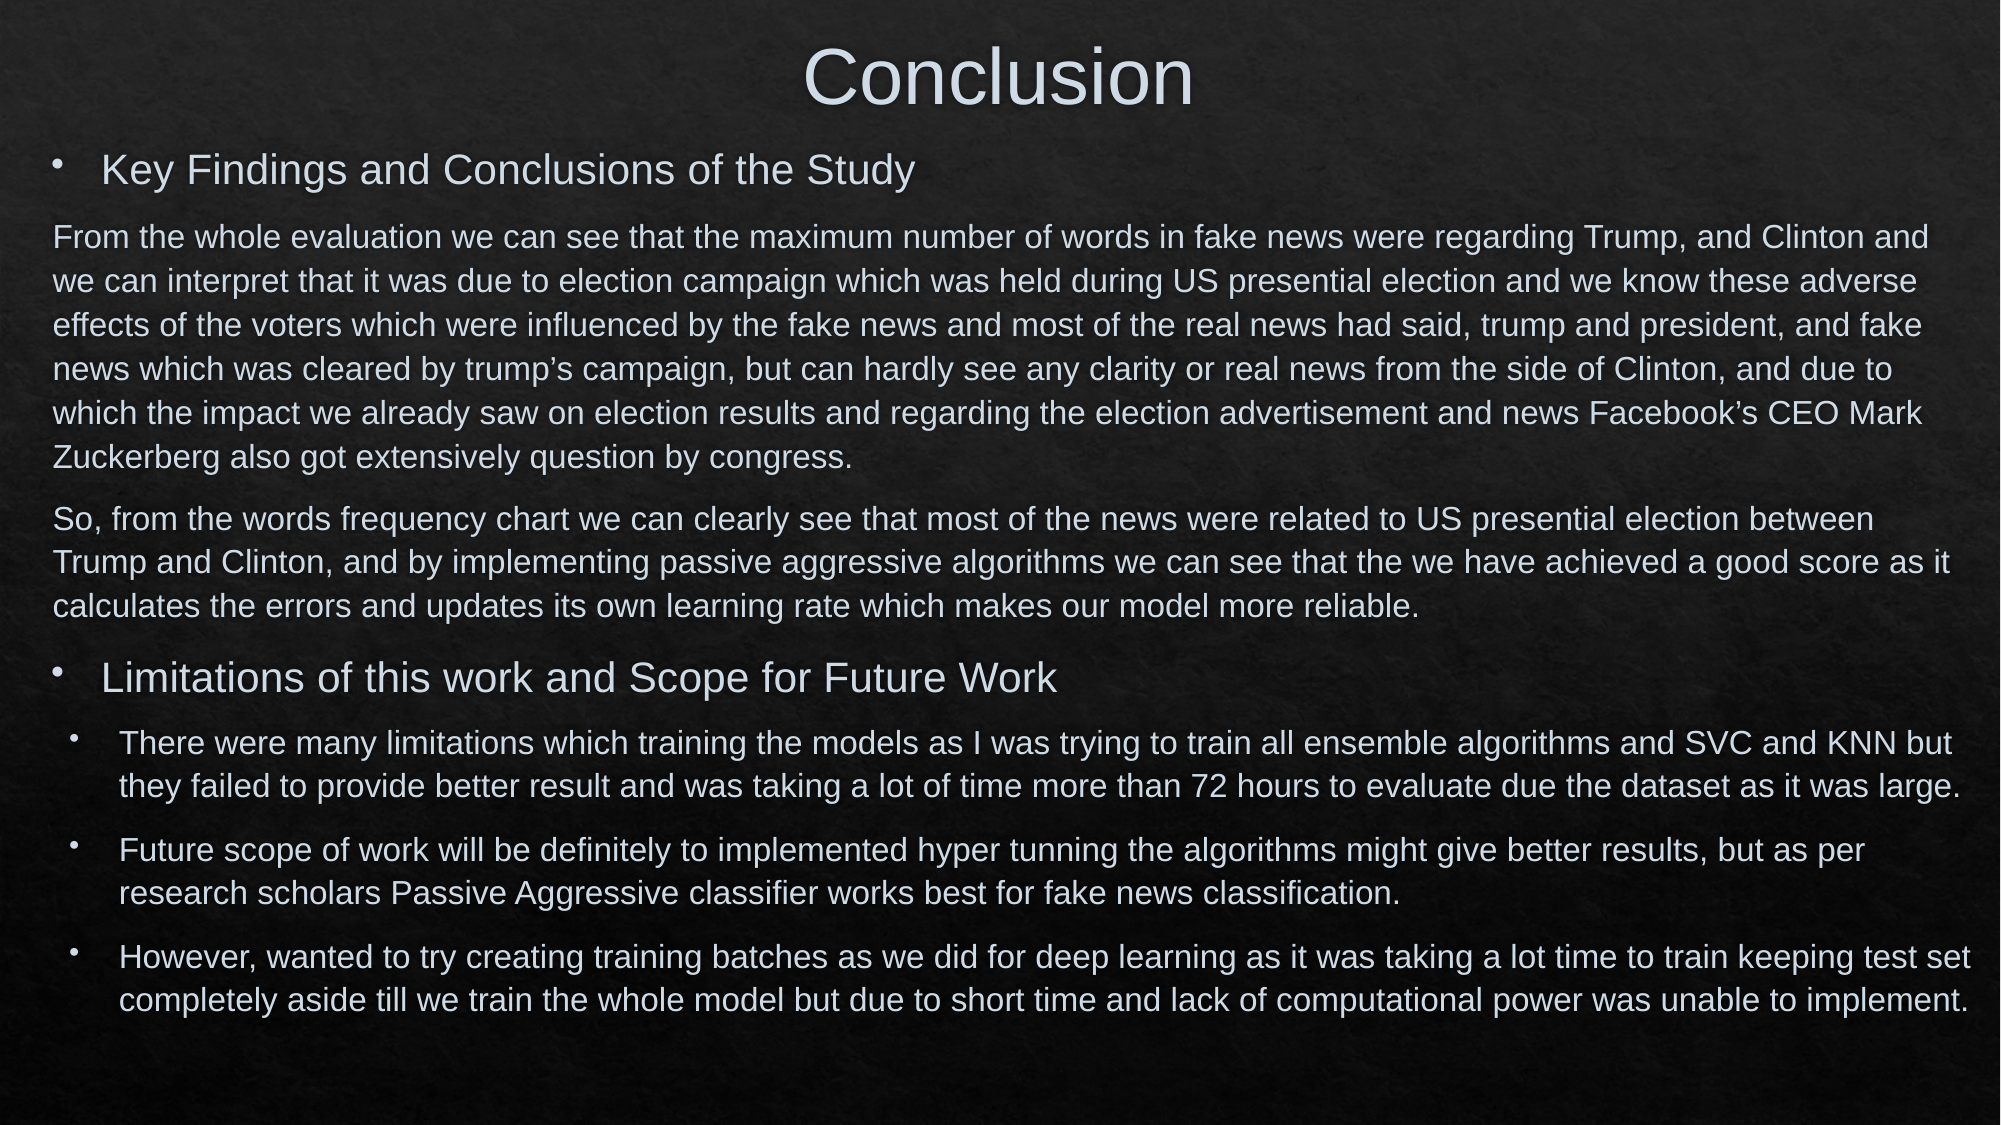

# Conclusion
Key Findings and Conclusions of the Study
From the whole evaluation we can see that the maximum number of words in fake news were regarding Trump, and Clinton and we can interpret that it was due to election campaign which was held during US presential election and we know these adverse effects of the voters which were influenced by the fake news and most of the real news had said, trump and president, and fake news which was cleared by trump’s campaign, but can hardly see any clarity or real news from the side of Clinton, and due to which the impact we already saw on election results and regarding the election advertisement and news Facebook’s CEO Mark Zuckerberg also got extensively question by congress.
So, from the words frequency chart we can clearly see that most of the news were related to US presential election between Trump and Clinton, and by implementing passive aggressive algorithms we can see that the we have achieved a good score as it calculates the errors and updates its own learning rate which makes our model more reliable.
Limitations of this work and Scope for Future Work
There were many limitations which training the models as I was trying to train all ensemble algorithms and SVC and KNN but they failed to provide better result and was taking a lot of time more than 72 hours to evaluate due the dataset as it was large.
Future scope of work will be definitely to implemented hyper tunning the algorithms might give better results, but as per research scholars Passive Aggressive classifier works best for fake news classification.
However, wanted to try creating training batches as we did for deep learning as it was taking a lot time to train keeping test set completely aside till we train the whole model but due to short time and lack of computational power was unable to implement.